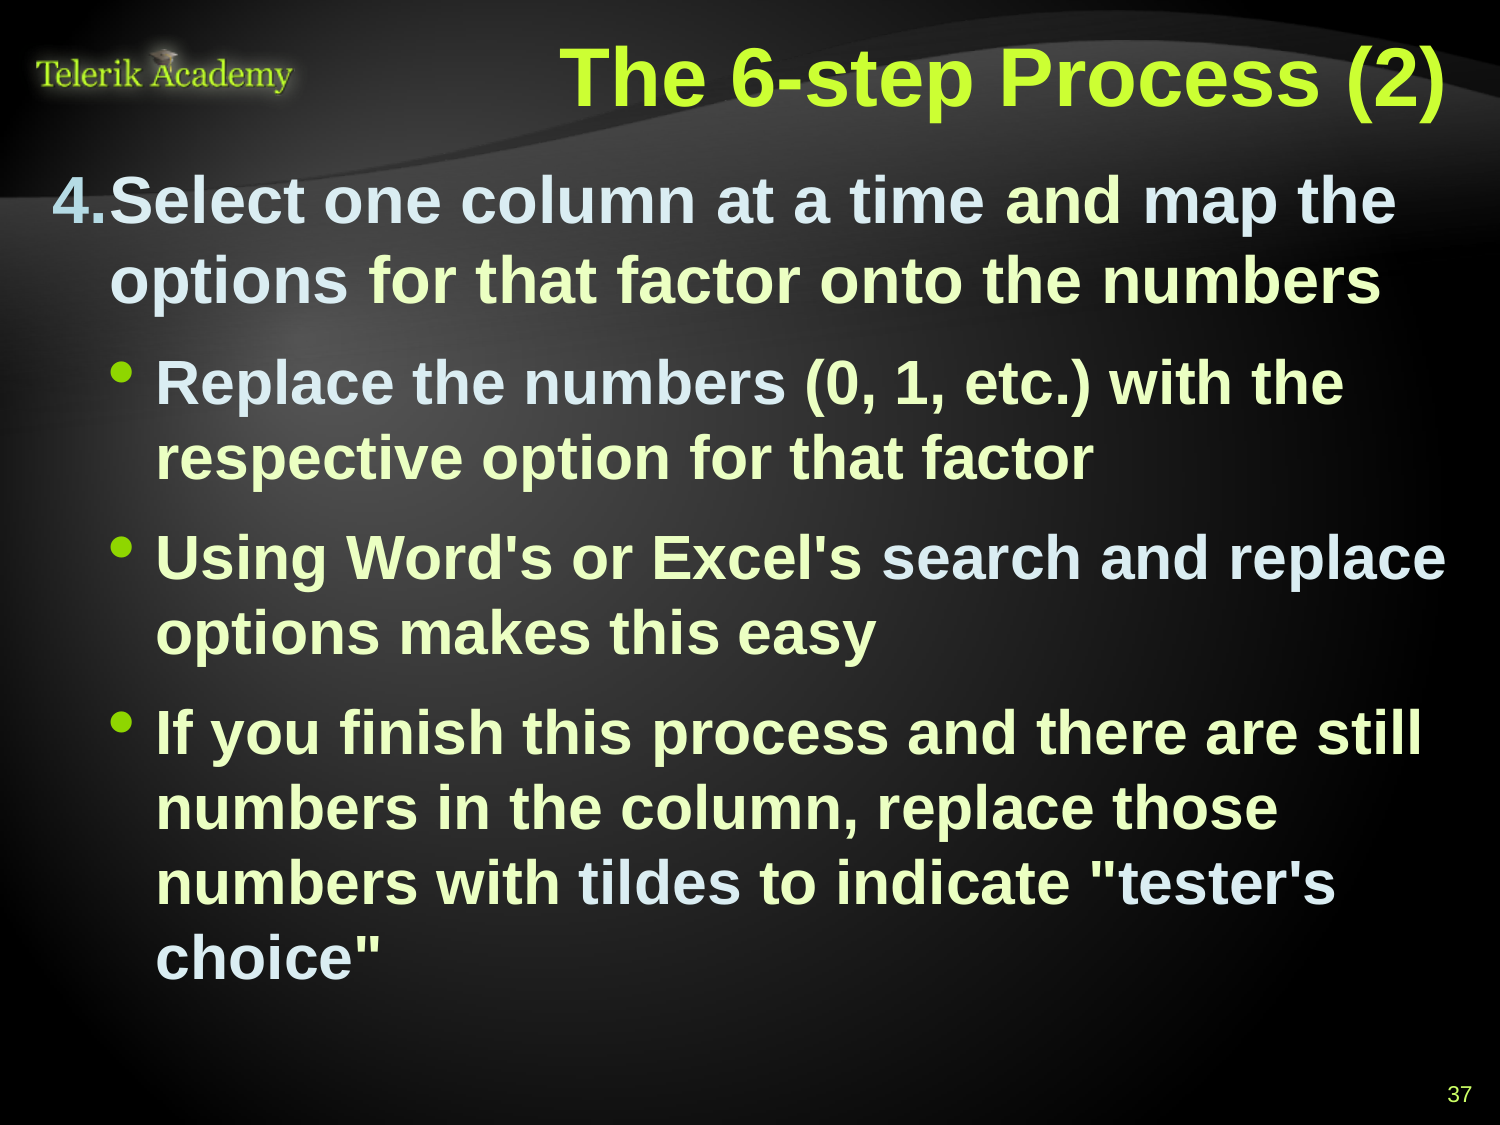

# The 6-step Process (2)
Select one column at a time and map the options for that factor onto the numbers
Replace the numbers (0, 1, etc.) with the respective option for that factor
Using Word's or Excel's search and replace options makes this easy
If you finish this process and there are still numbers in the column, replace those numbers with tildes to indicate "tester's choice"
37